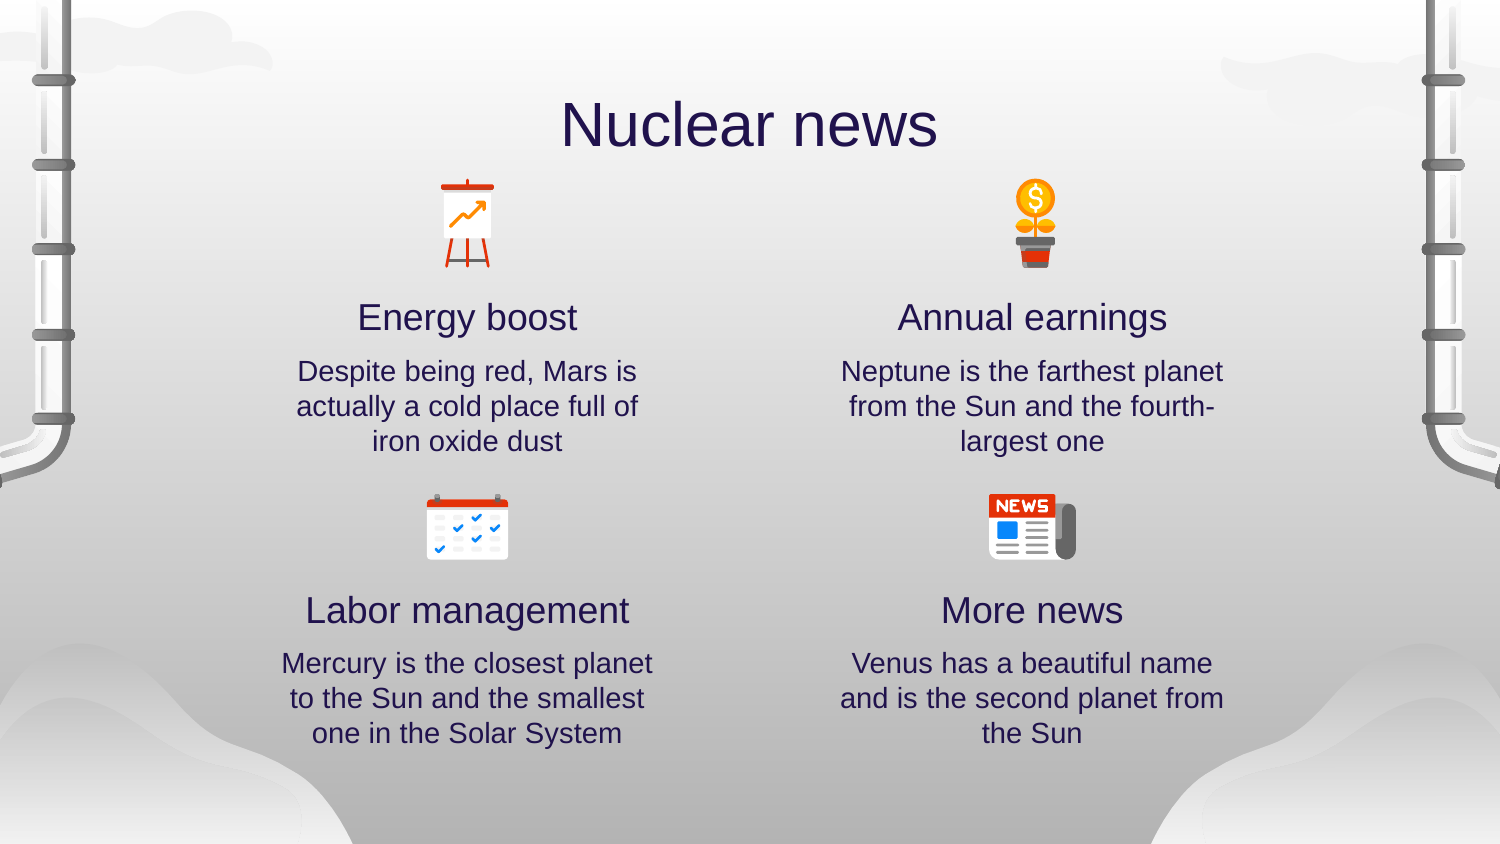

# Nuclear news

Energy boost
Annual earnings

Despite being red, Mars is actually a cold place full of iron oxide dust
Neptune is the farthest planet from the Sun and the fourth-largest one

Labor management
More news
Mercury is the closest planet to the Sun and the smallest one in the Solar System
Venus has a beautiful name and is the second planet from the Sun